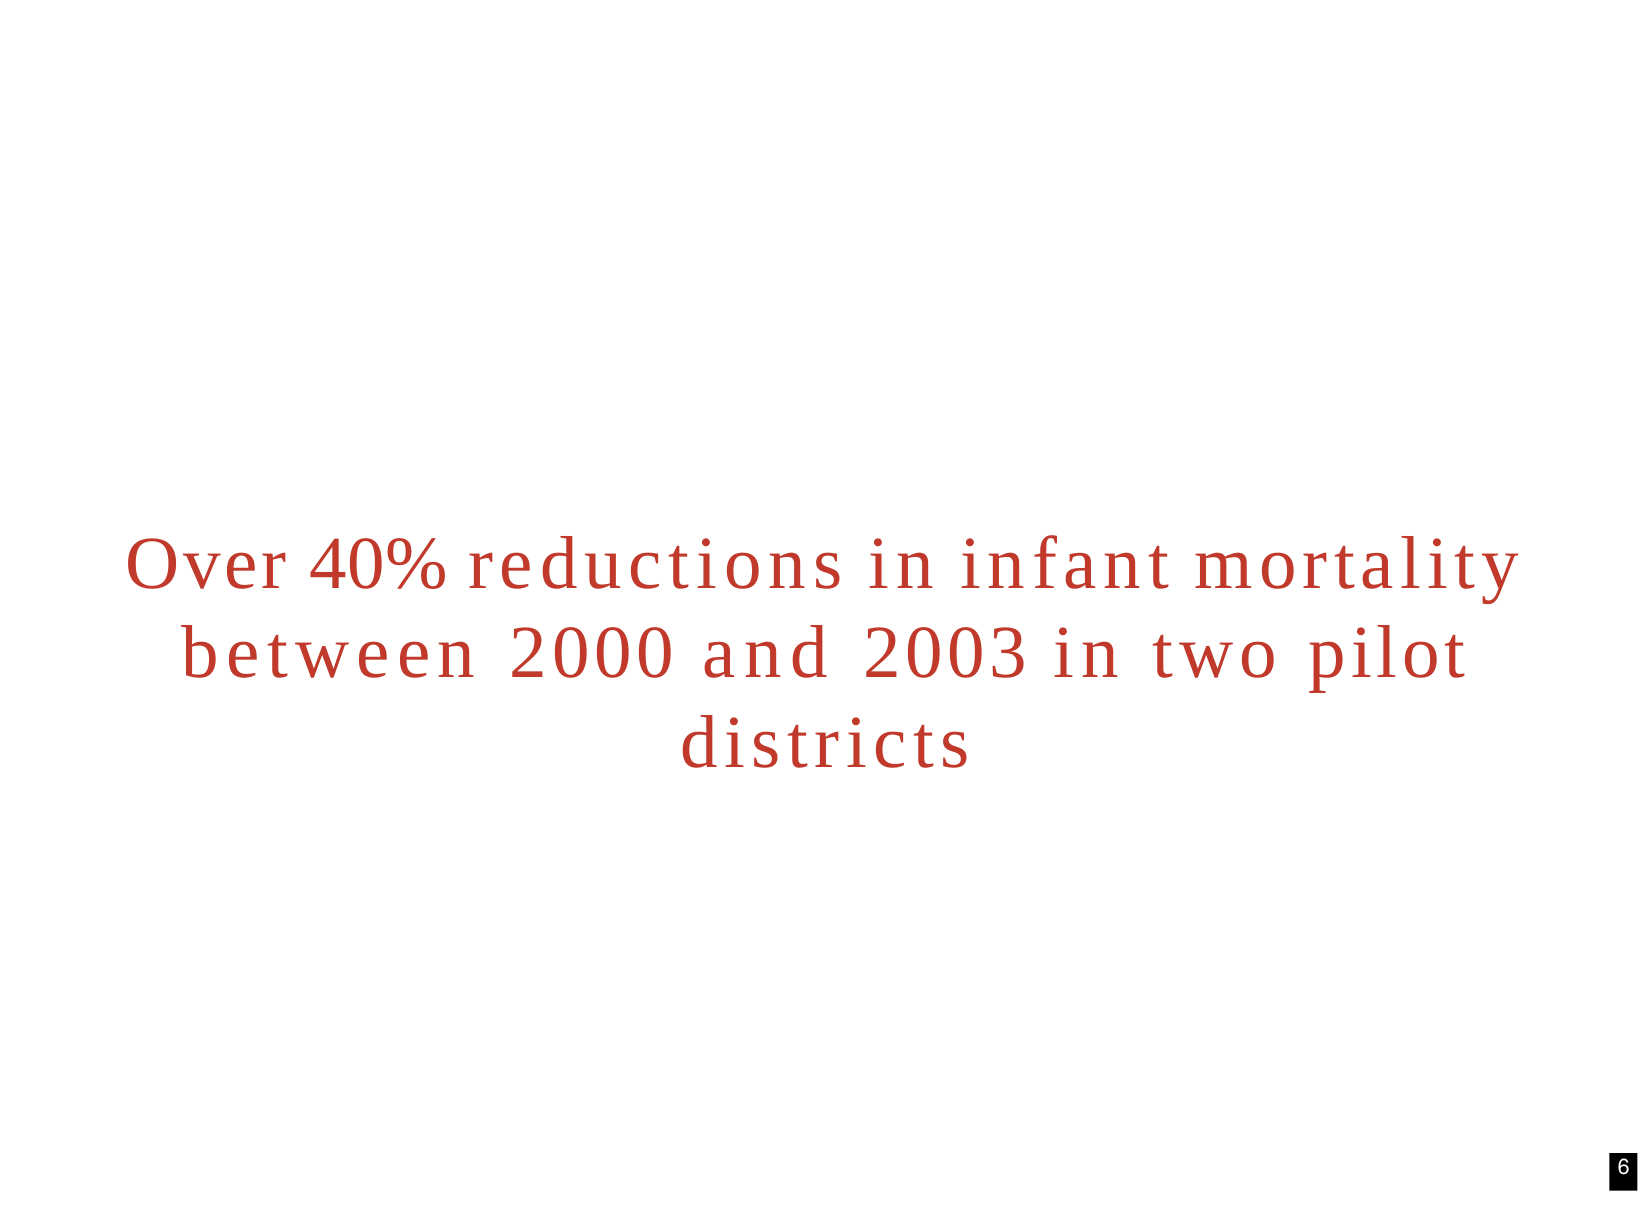

Over 40% reductions in infant mortality  between 2000 and 2003 in two pilot  districts

6